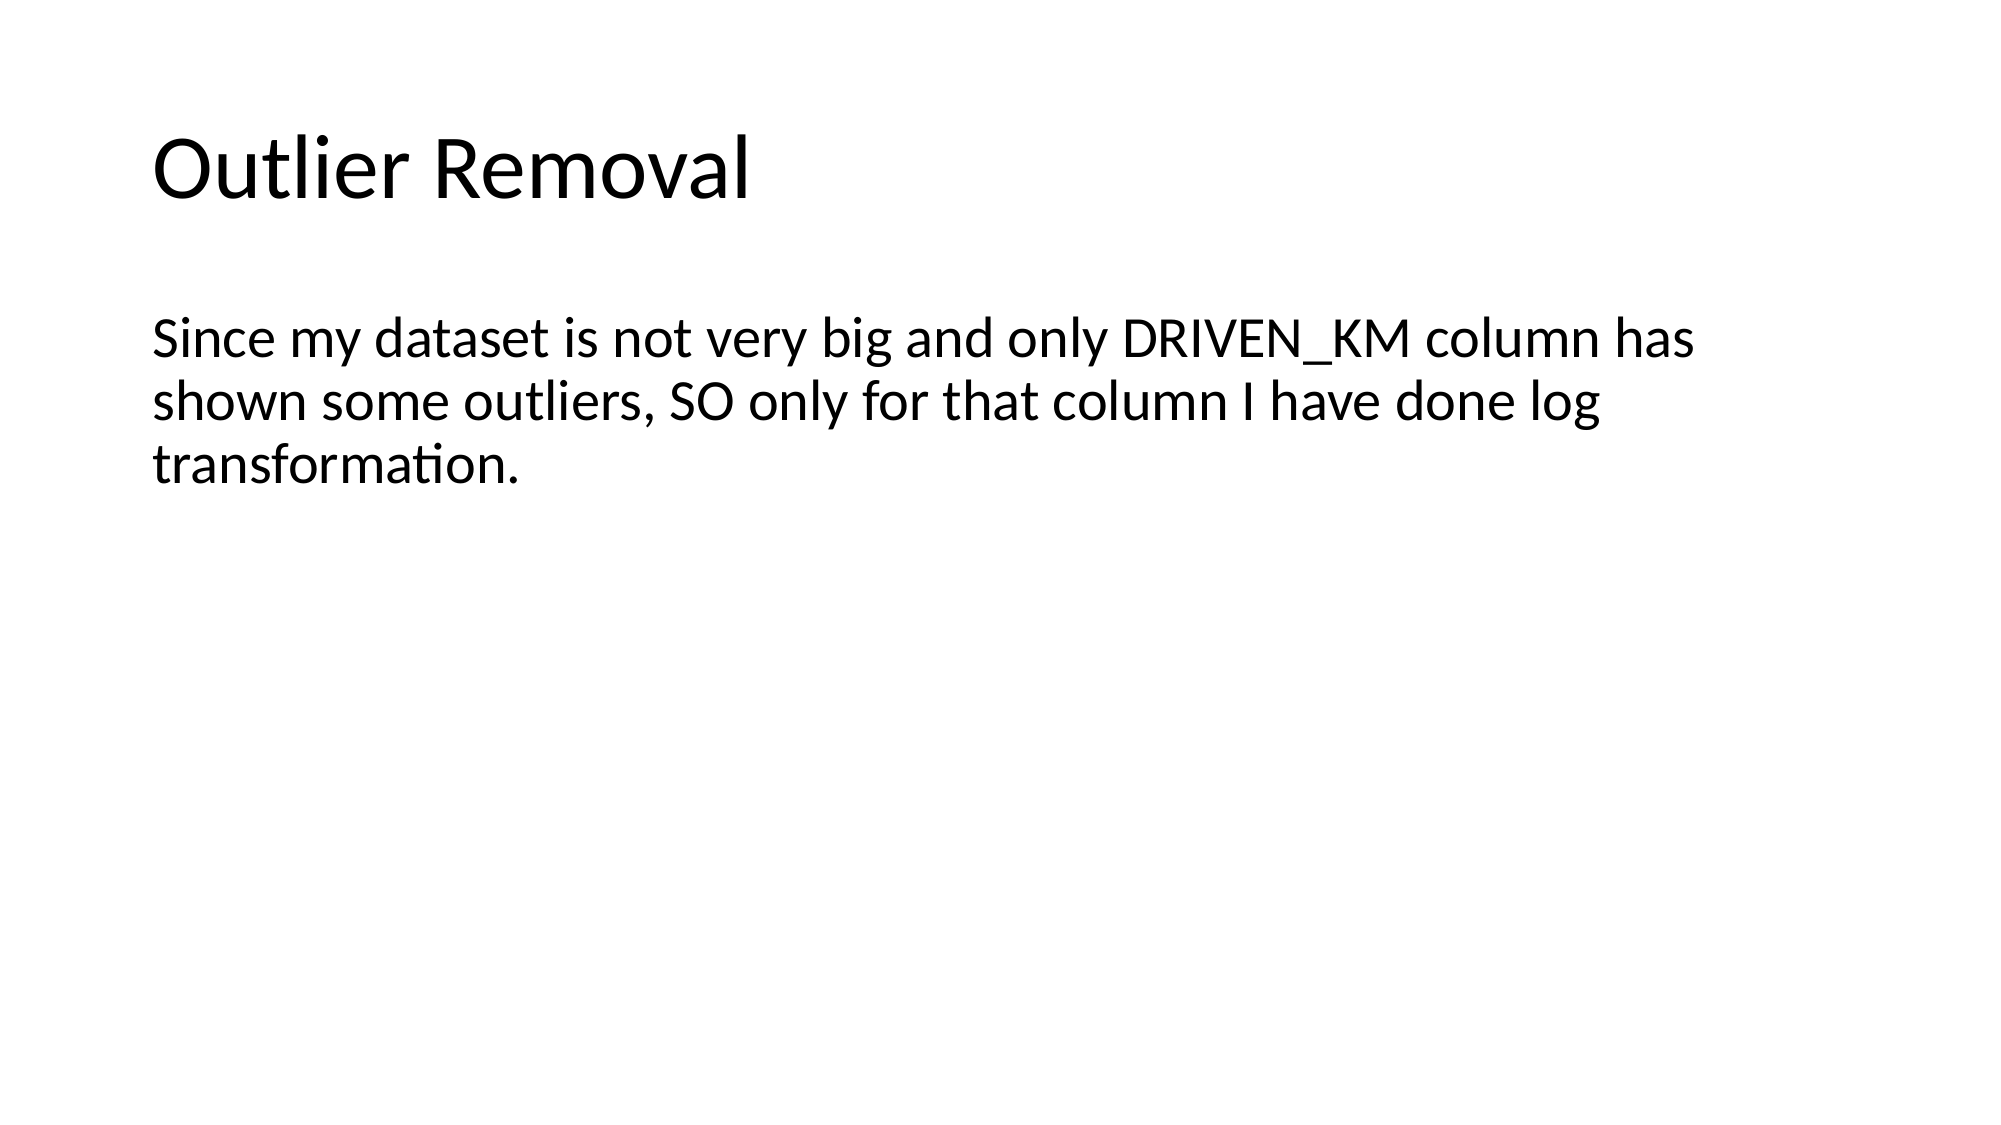

# Outlier Removal
Since my dataset is not very big and only DRIVEN_KM column has shown some outliers, SO only for that column I have done log transformation.